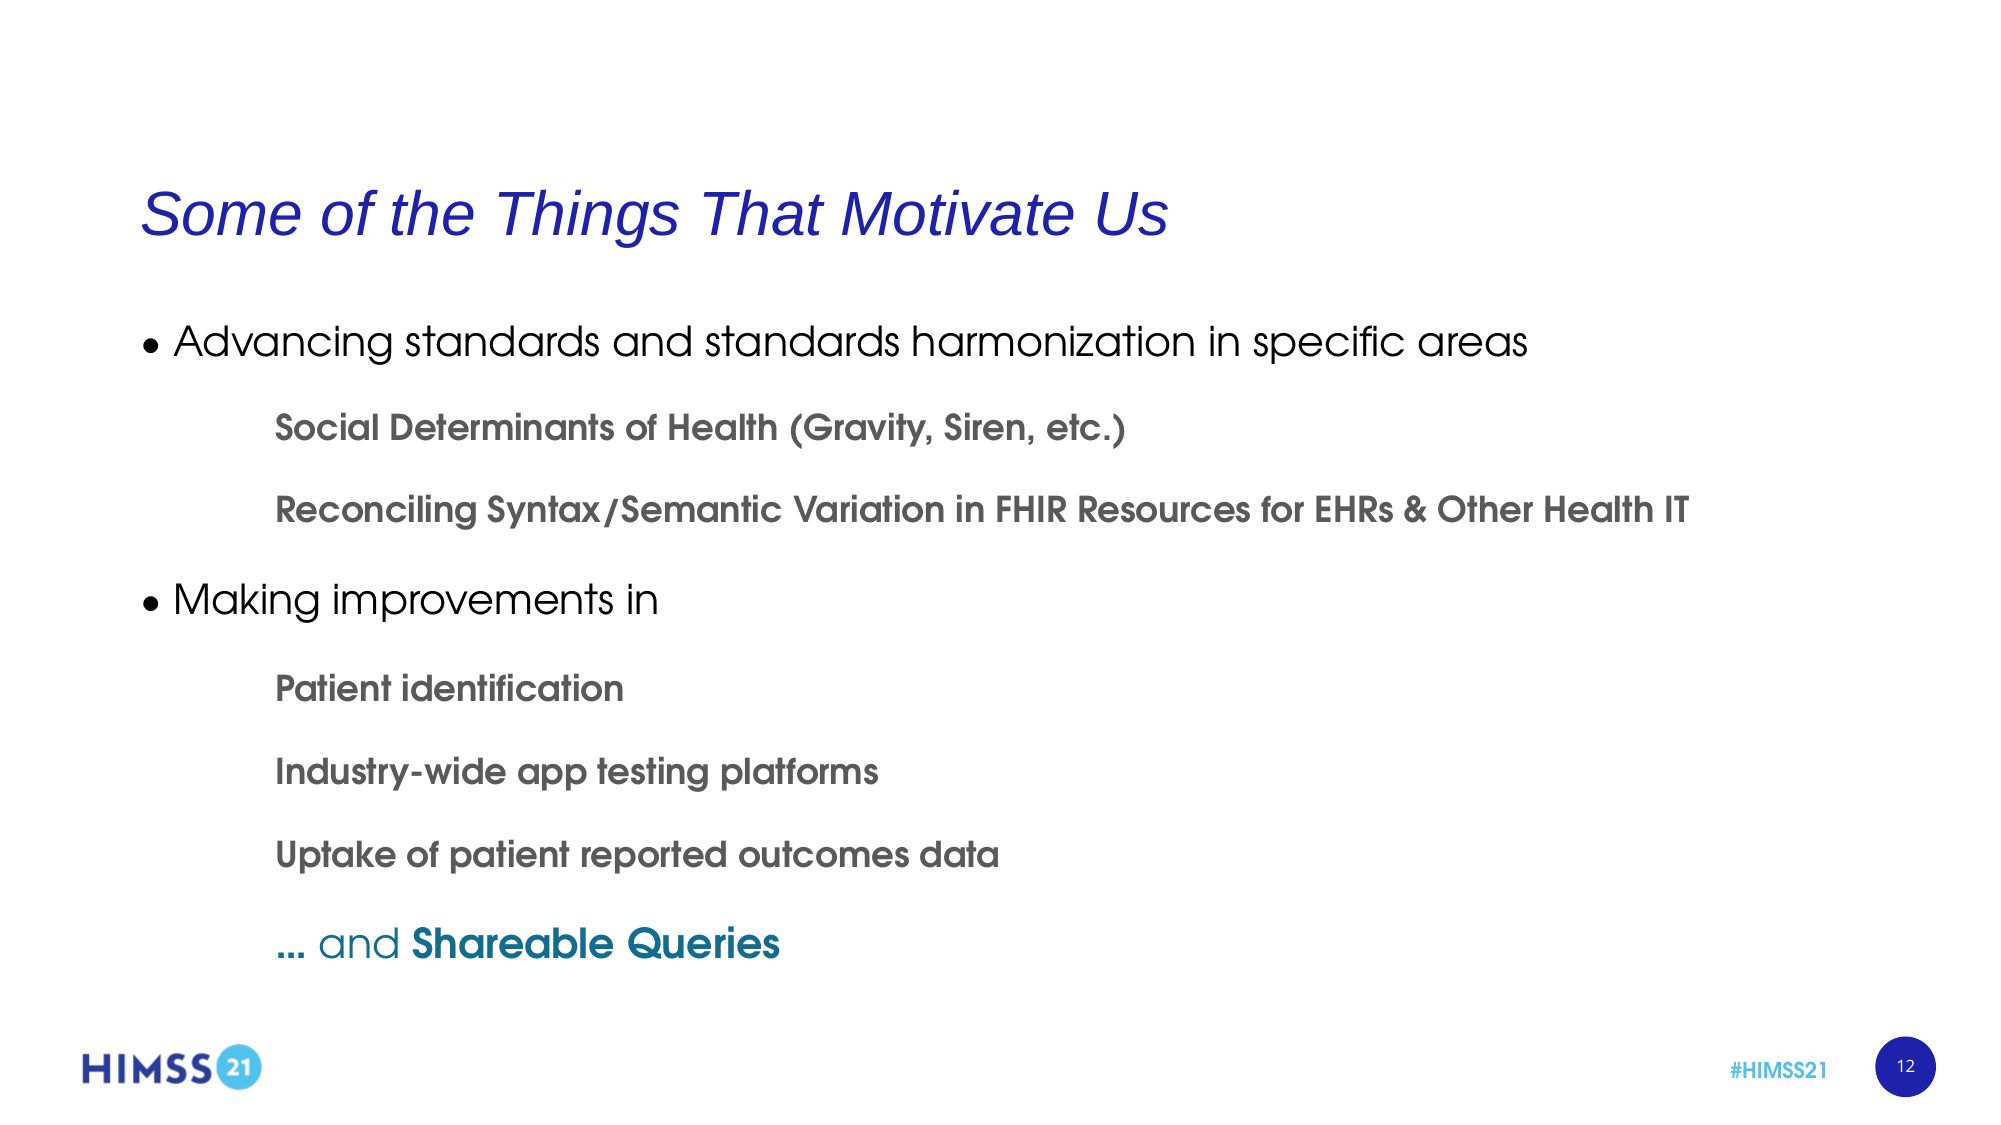

# Some of the Things That Motivate Us
• Advancing standards and standards harmonization in specific areas
	Social Determinants of Health (Gravity, Siren, etc.)
	Reconciling Syntax/Semantic Variation in FHIR Resources for EHRs & Other Health IT
• Making improvements in
	Patient identification
	Industry-wide app testing platforms
	Uptake of patient reported outcomes data
	… and Shareable Queries

12